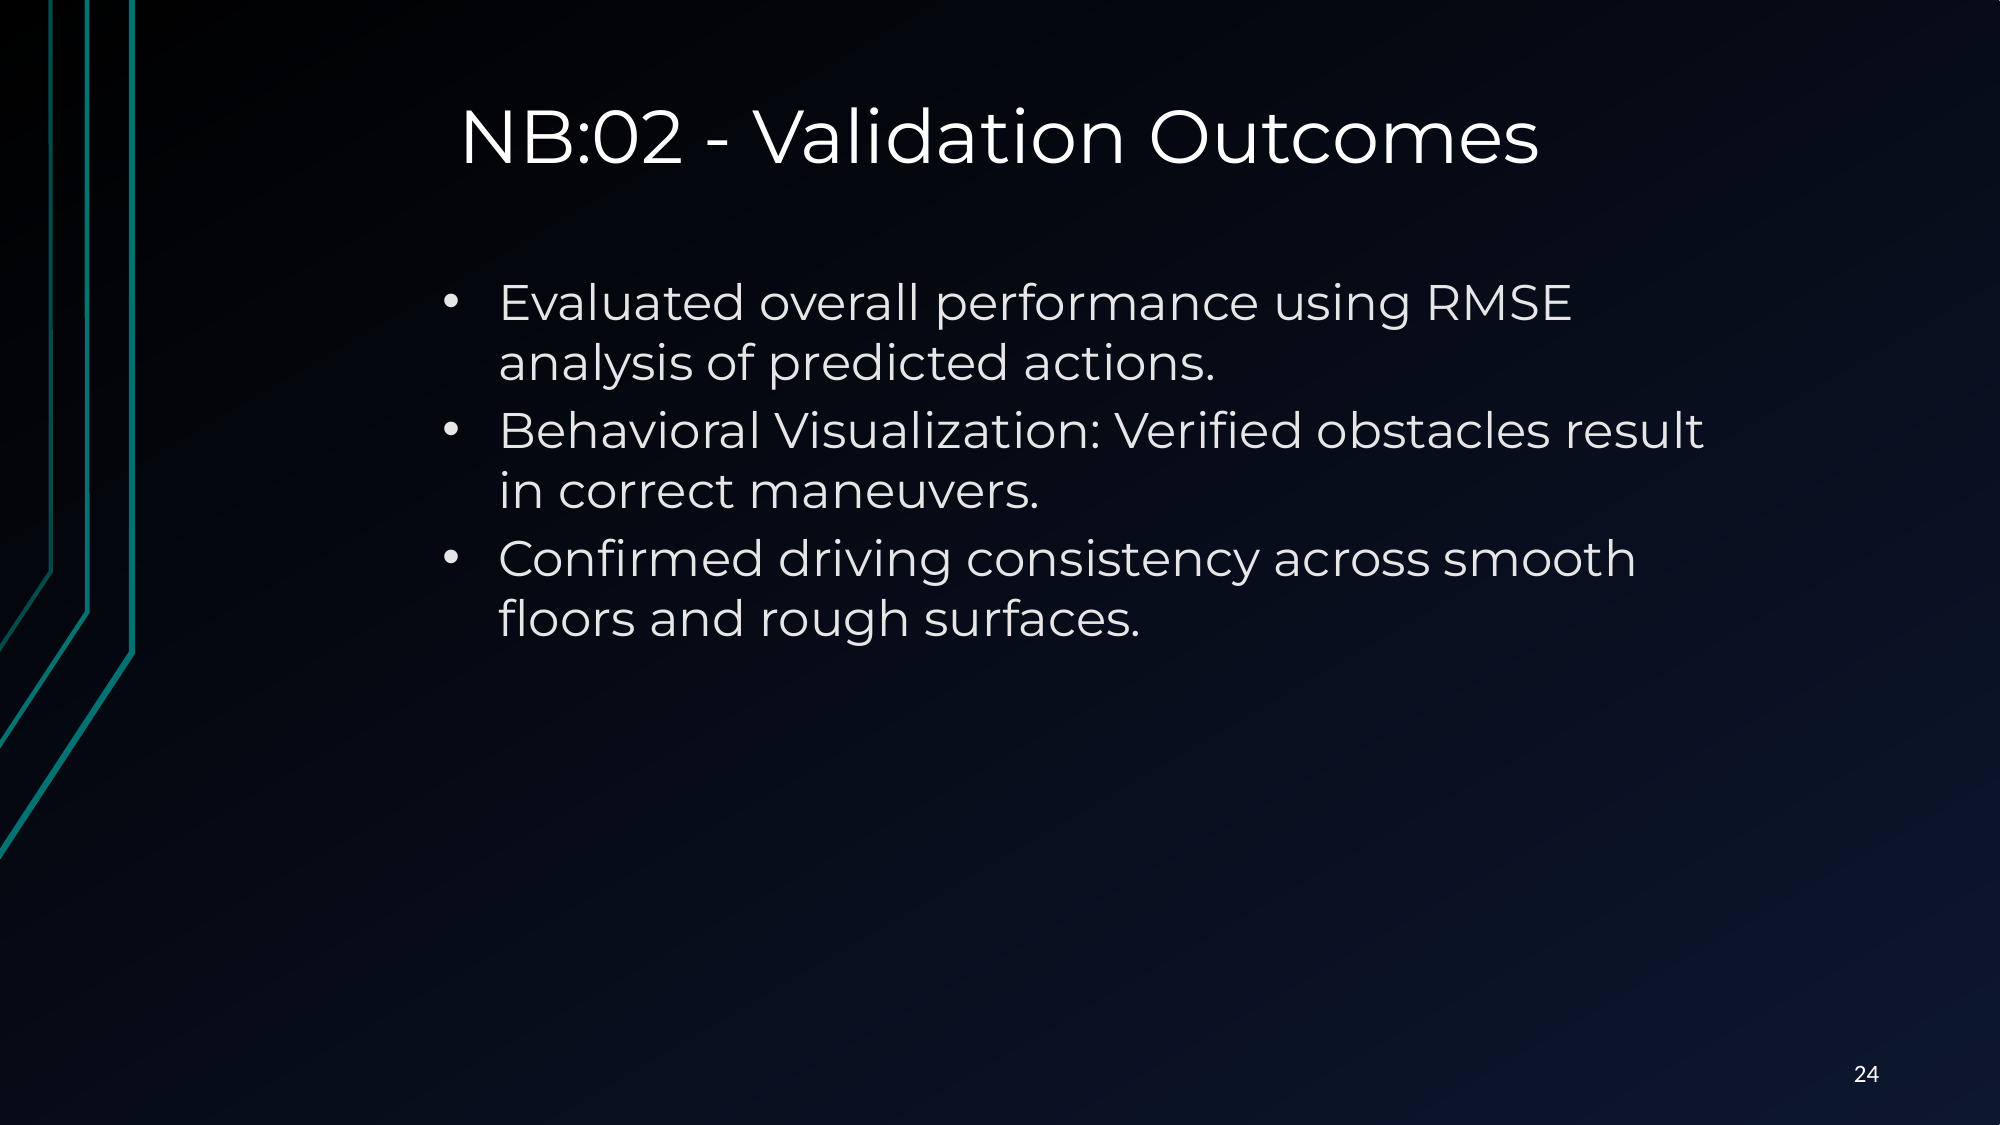

# NB:02 - Validation Outcomes
Evaluated overall performance using RMSE analysis of predicted actions.
Behavioral Visualization: Verified obstacles result in correct maneuvers.
Confirmed driving consistency across smooth floors and rough surfaces.
24